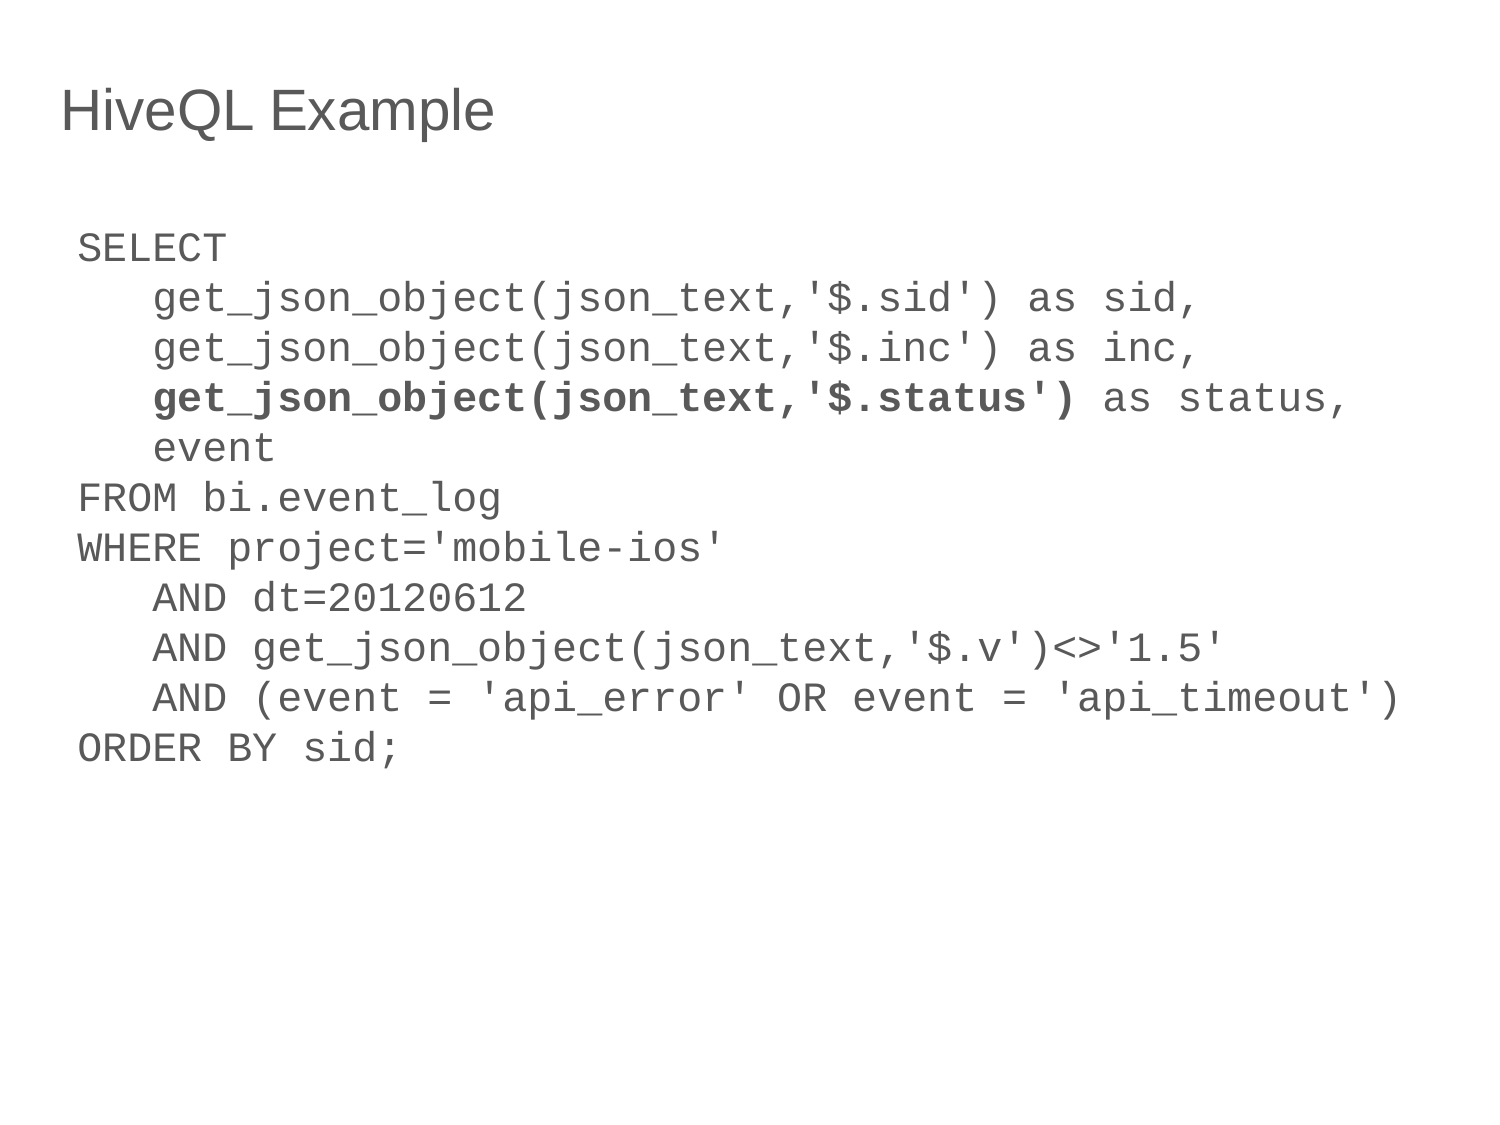

# HiveQL Example
SELECT
   get_json_object(json_text,'$.sid') as sid,
   get_json_object(json_text,'$.inc') as inc,
   get_json_object(json_text,'$.status') as status,
   event
FROM bi.event_log
WHERE project='mobile-ios'
   AND dt=20120612
   AND get_json_object(json_text,'$.v')<>'1.5'
   AND (event = 'api_error' OR event = 'api_timeout')
ORDER BY sid;